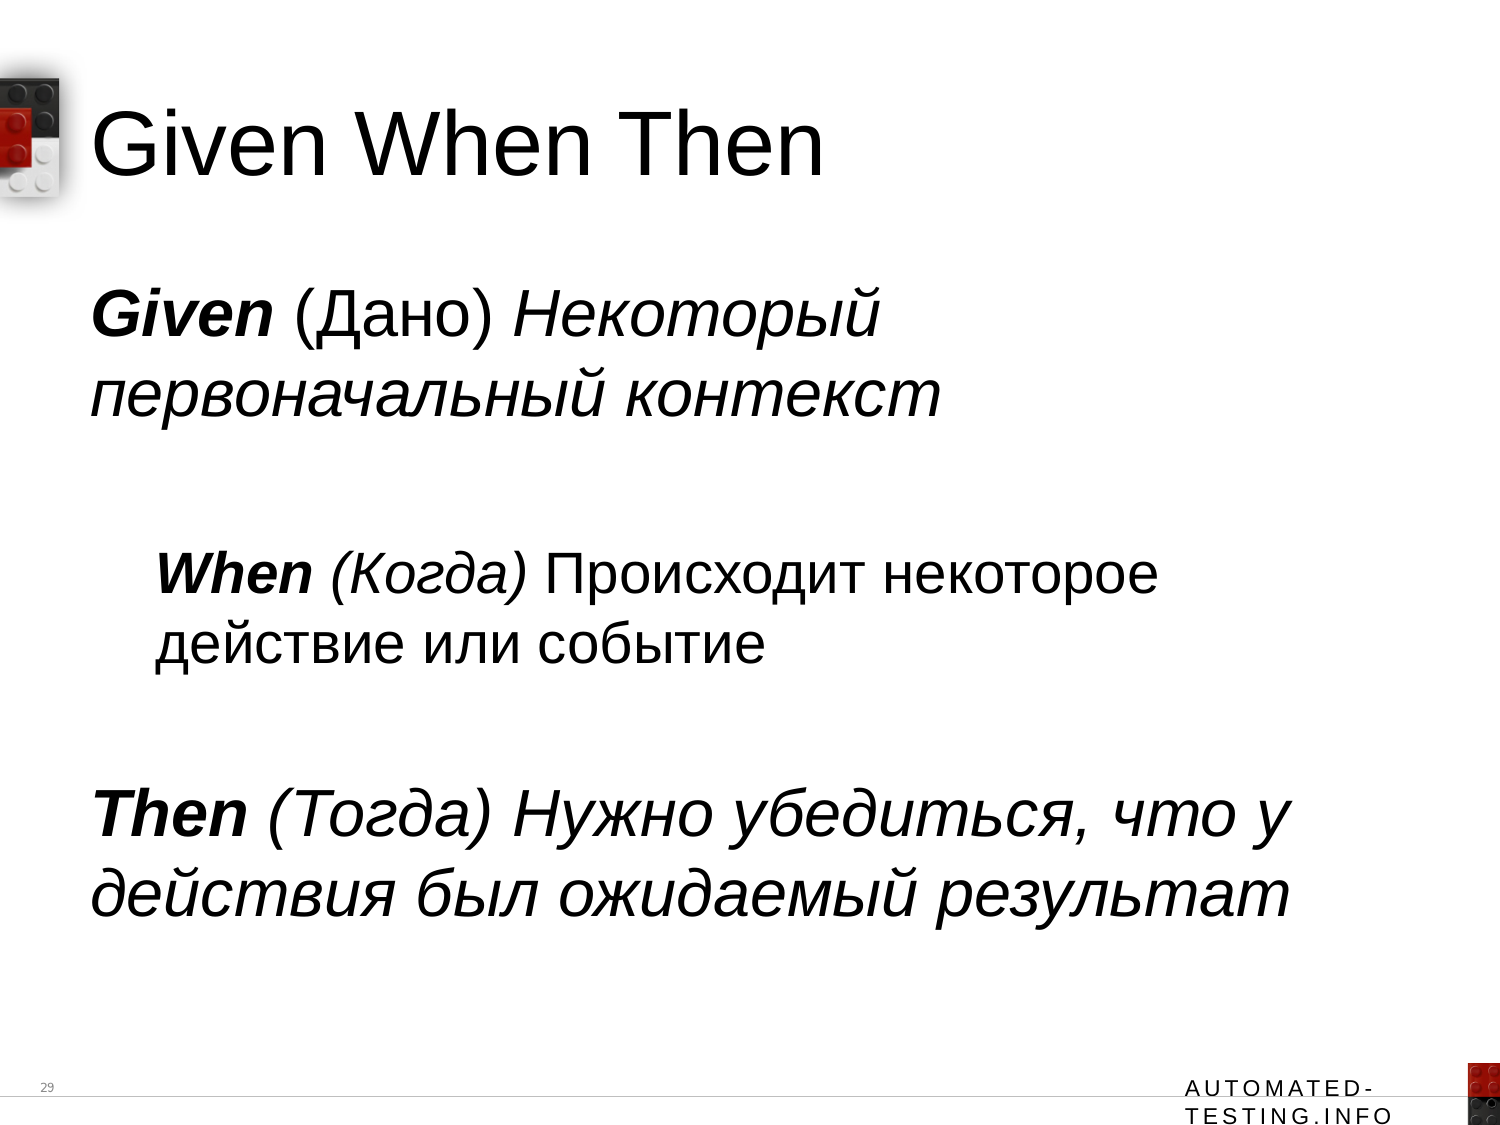

# Given When Then
Given (Дано) Некоторый первоначальный контекст

When (Когда) Происходит некоторое действие или событие

Then (Тогда) Нужно убедиться, что у действия был ожидаемый результат

29